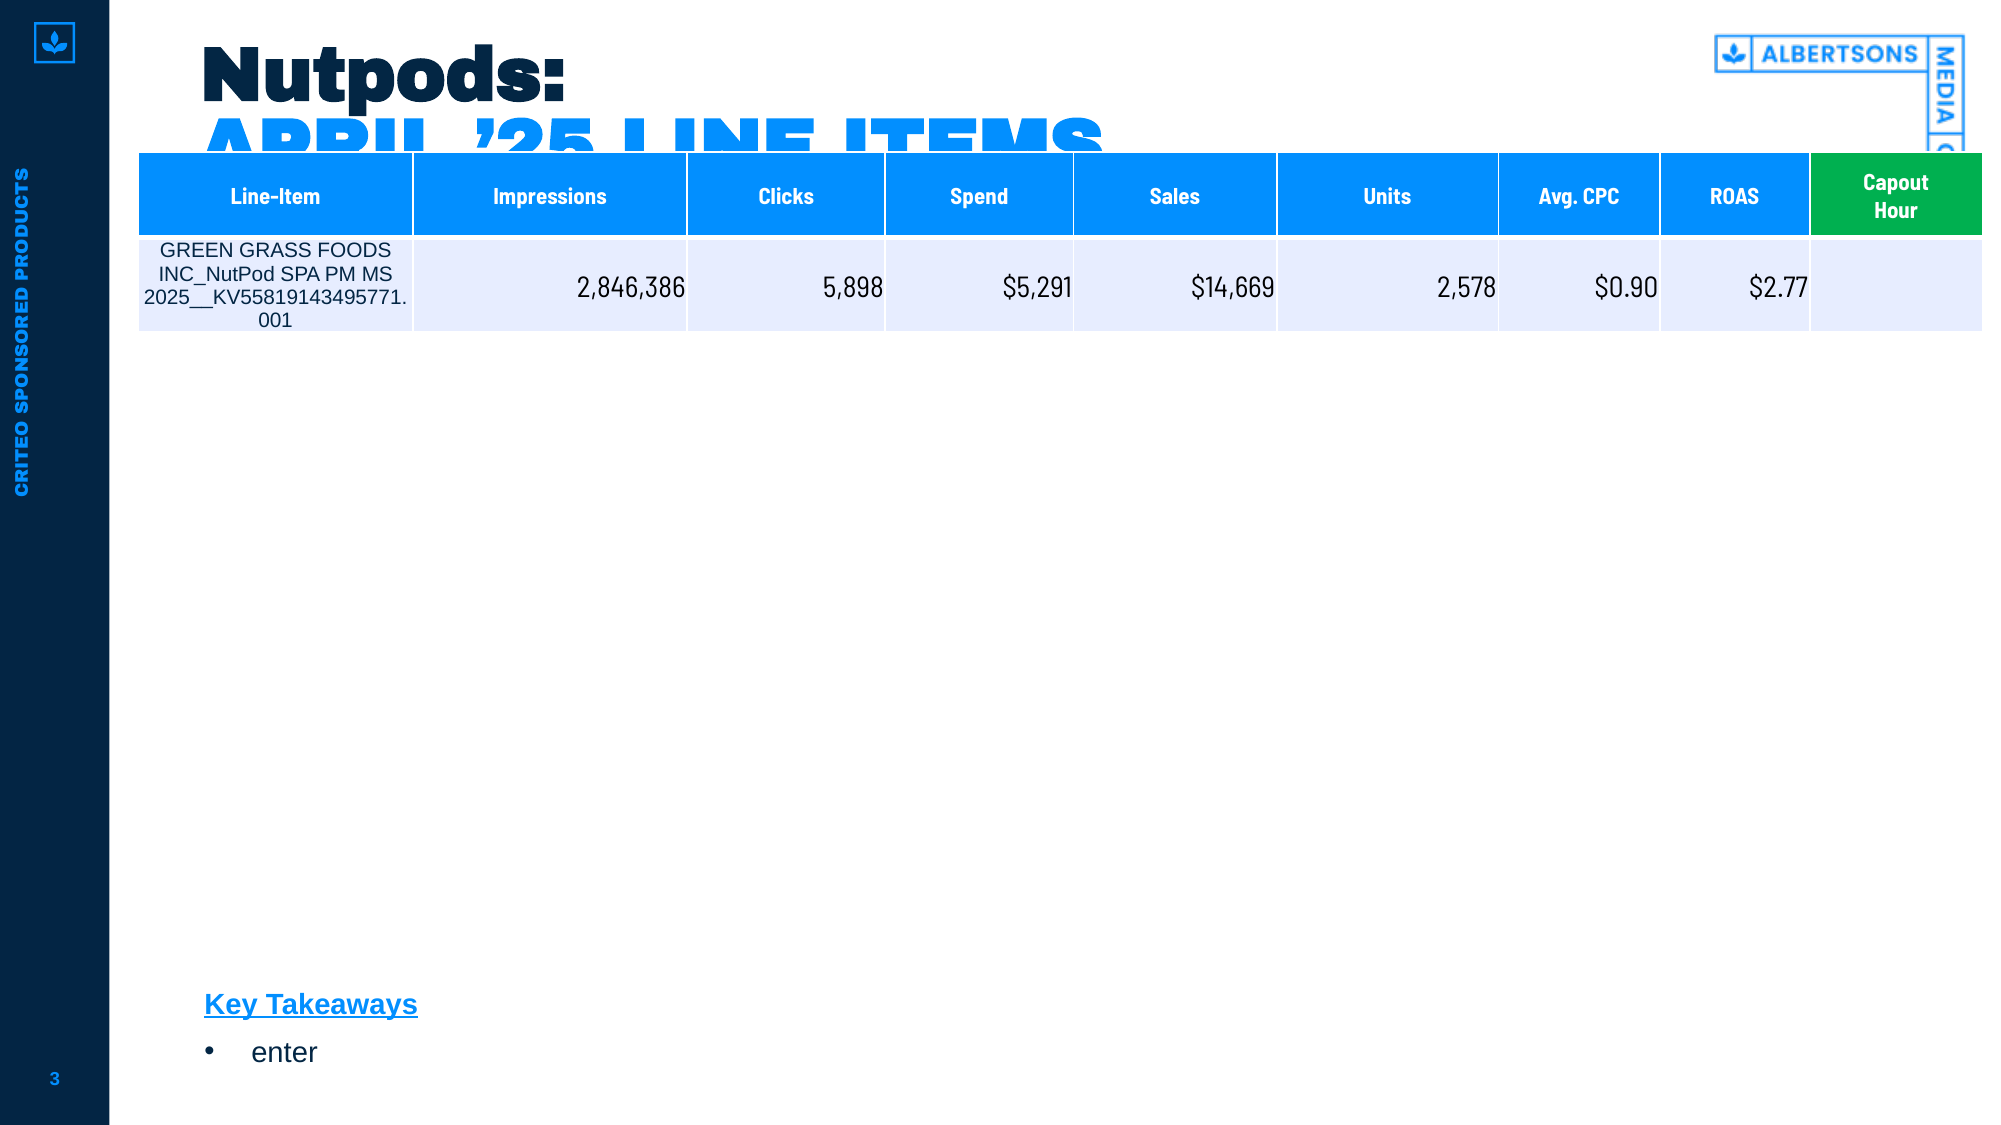

# Nutpods: APRIL ’25 LINE ITEMS
Criteo sponsored products

| Line-Item | Impressions | Clicks | Spend | Sales | Units | Avg. CPC | ROAS | Capout Hour |
| --- | --- | --- | --- | --- | --- | --- | --- | --- |
| GREEN GRASS FOODS INC\_NutPod SPA PM MS 2025\_\_KV55819143495771.001 | 2,846,386 | 5,898 | $5,291 | $14,669 | 2,578 | $0.90 | $2.77 |  |
Key Takeaways
enter